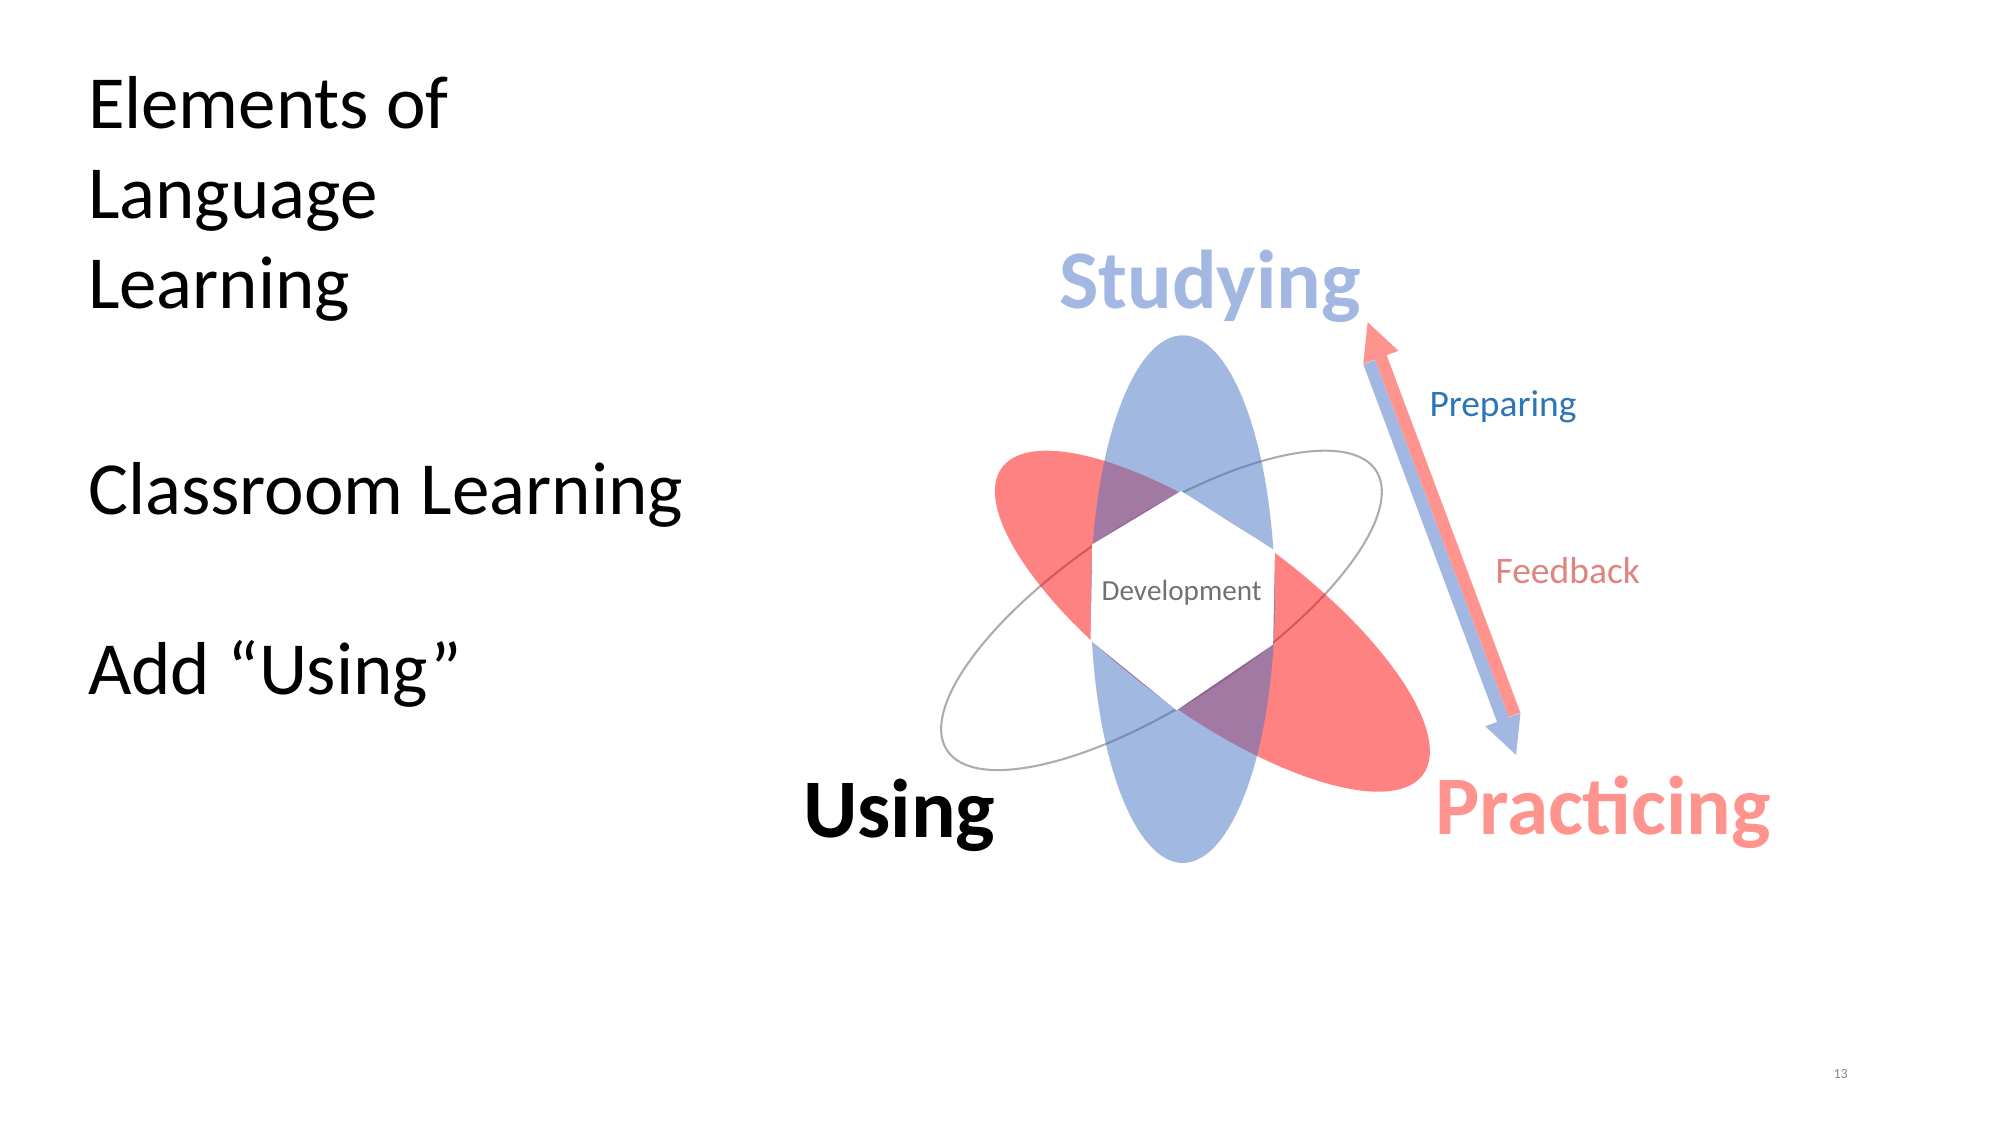

Elements of
Language
Learning
Studying
Preparing
Classroom Learning

Add “Using”

Feedback
Development
Practicing
Using
13